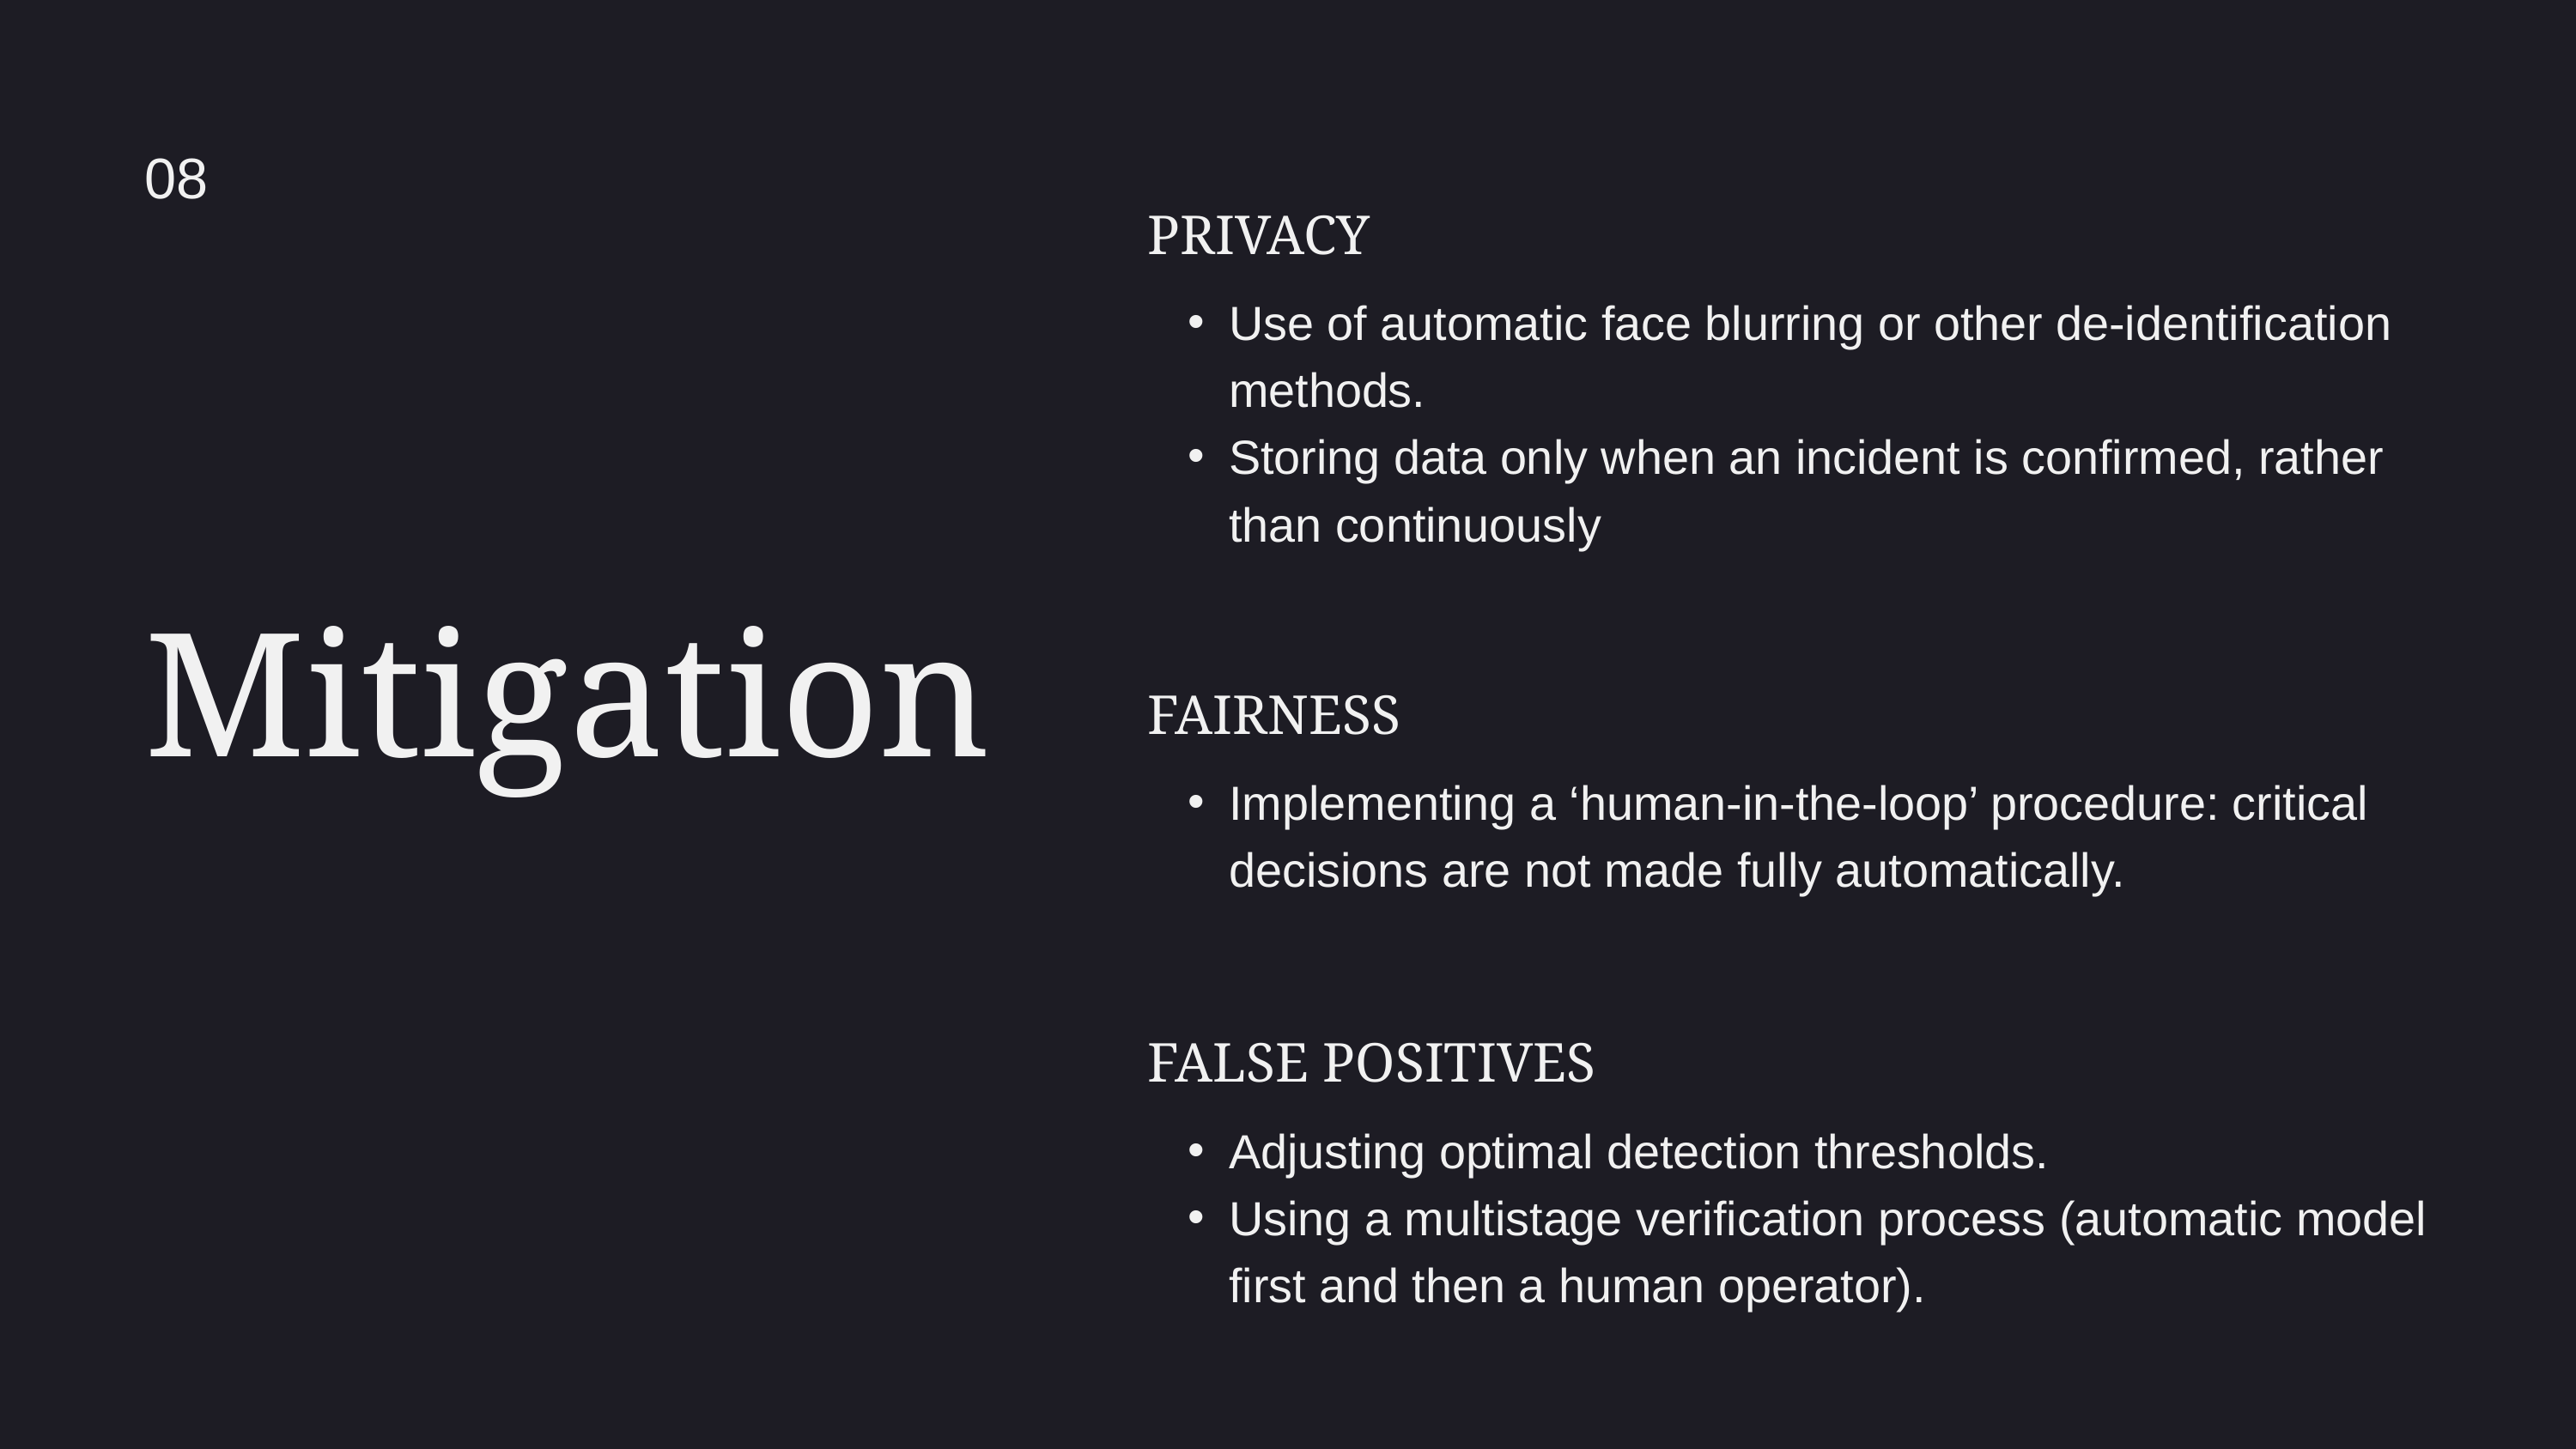

08
PRIVACY
Use of automatic face blurring or other de-identification methods.
Storing data only when an incident is confirmed, rather than continuously
FAIRNESS
Implementing a ‘human-in-the-loop’ procedure: critical decisions are not made fully automatically.
FALSE POSITIVES
Adjusting optimal detection thresholds.
Using a multistage verification process (automatic model first and then a human operator).
Mitigation